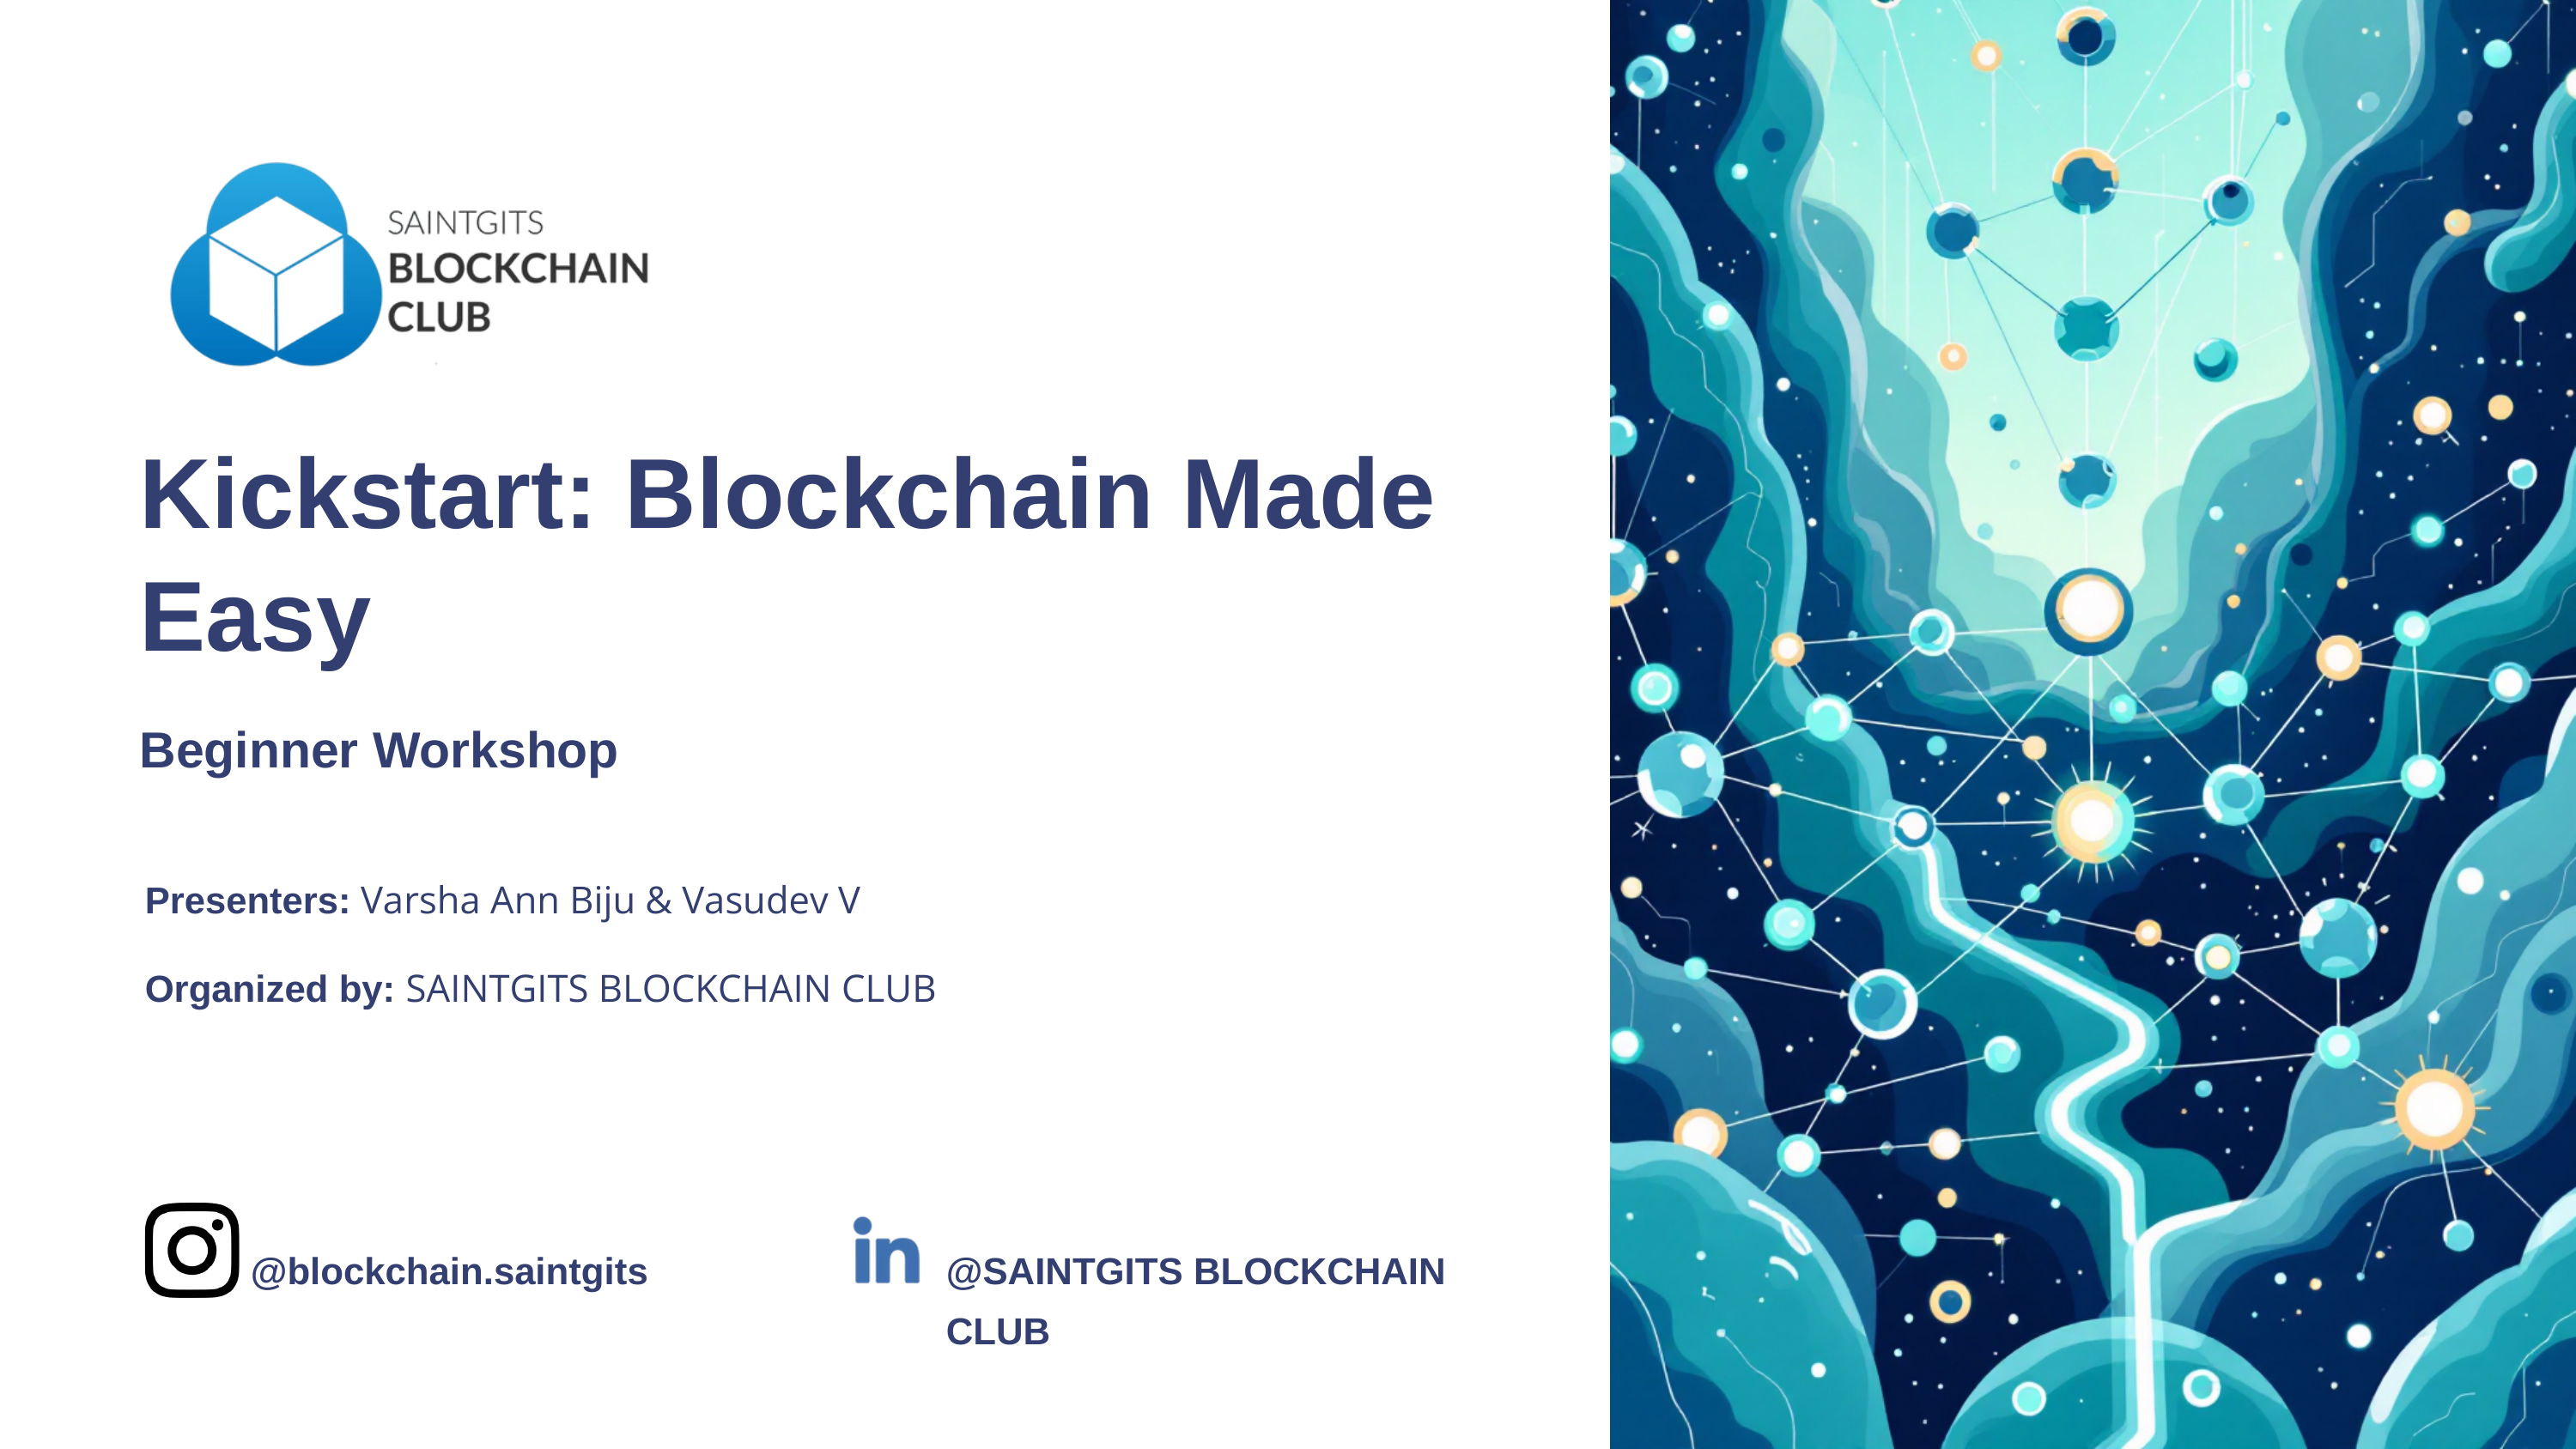

Kickstart: Blockchain Made Easy
Beginner Workshop
Presenters: Varsha Ann Biju & Vasudev V
Organized by: SAINTGITS BLOCKCHAIN CLUB

@blockchain.saintgits
@SAINTGITS BLOCKCHAIN CLUB